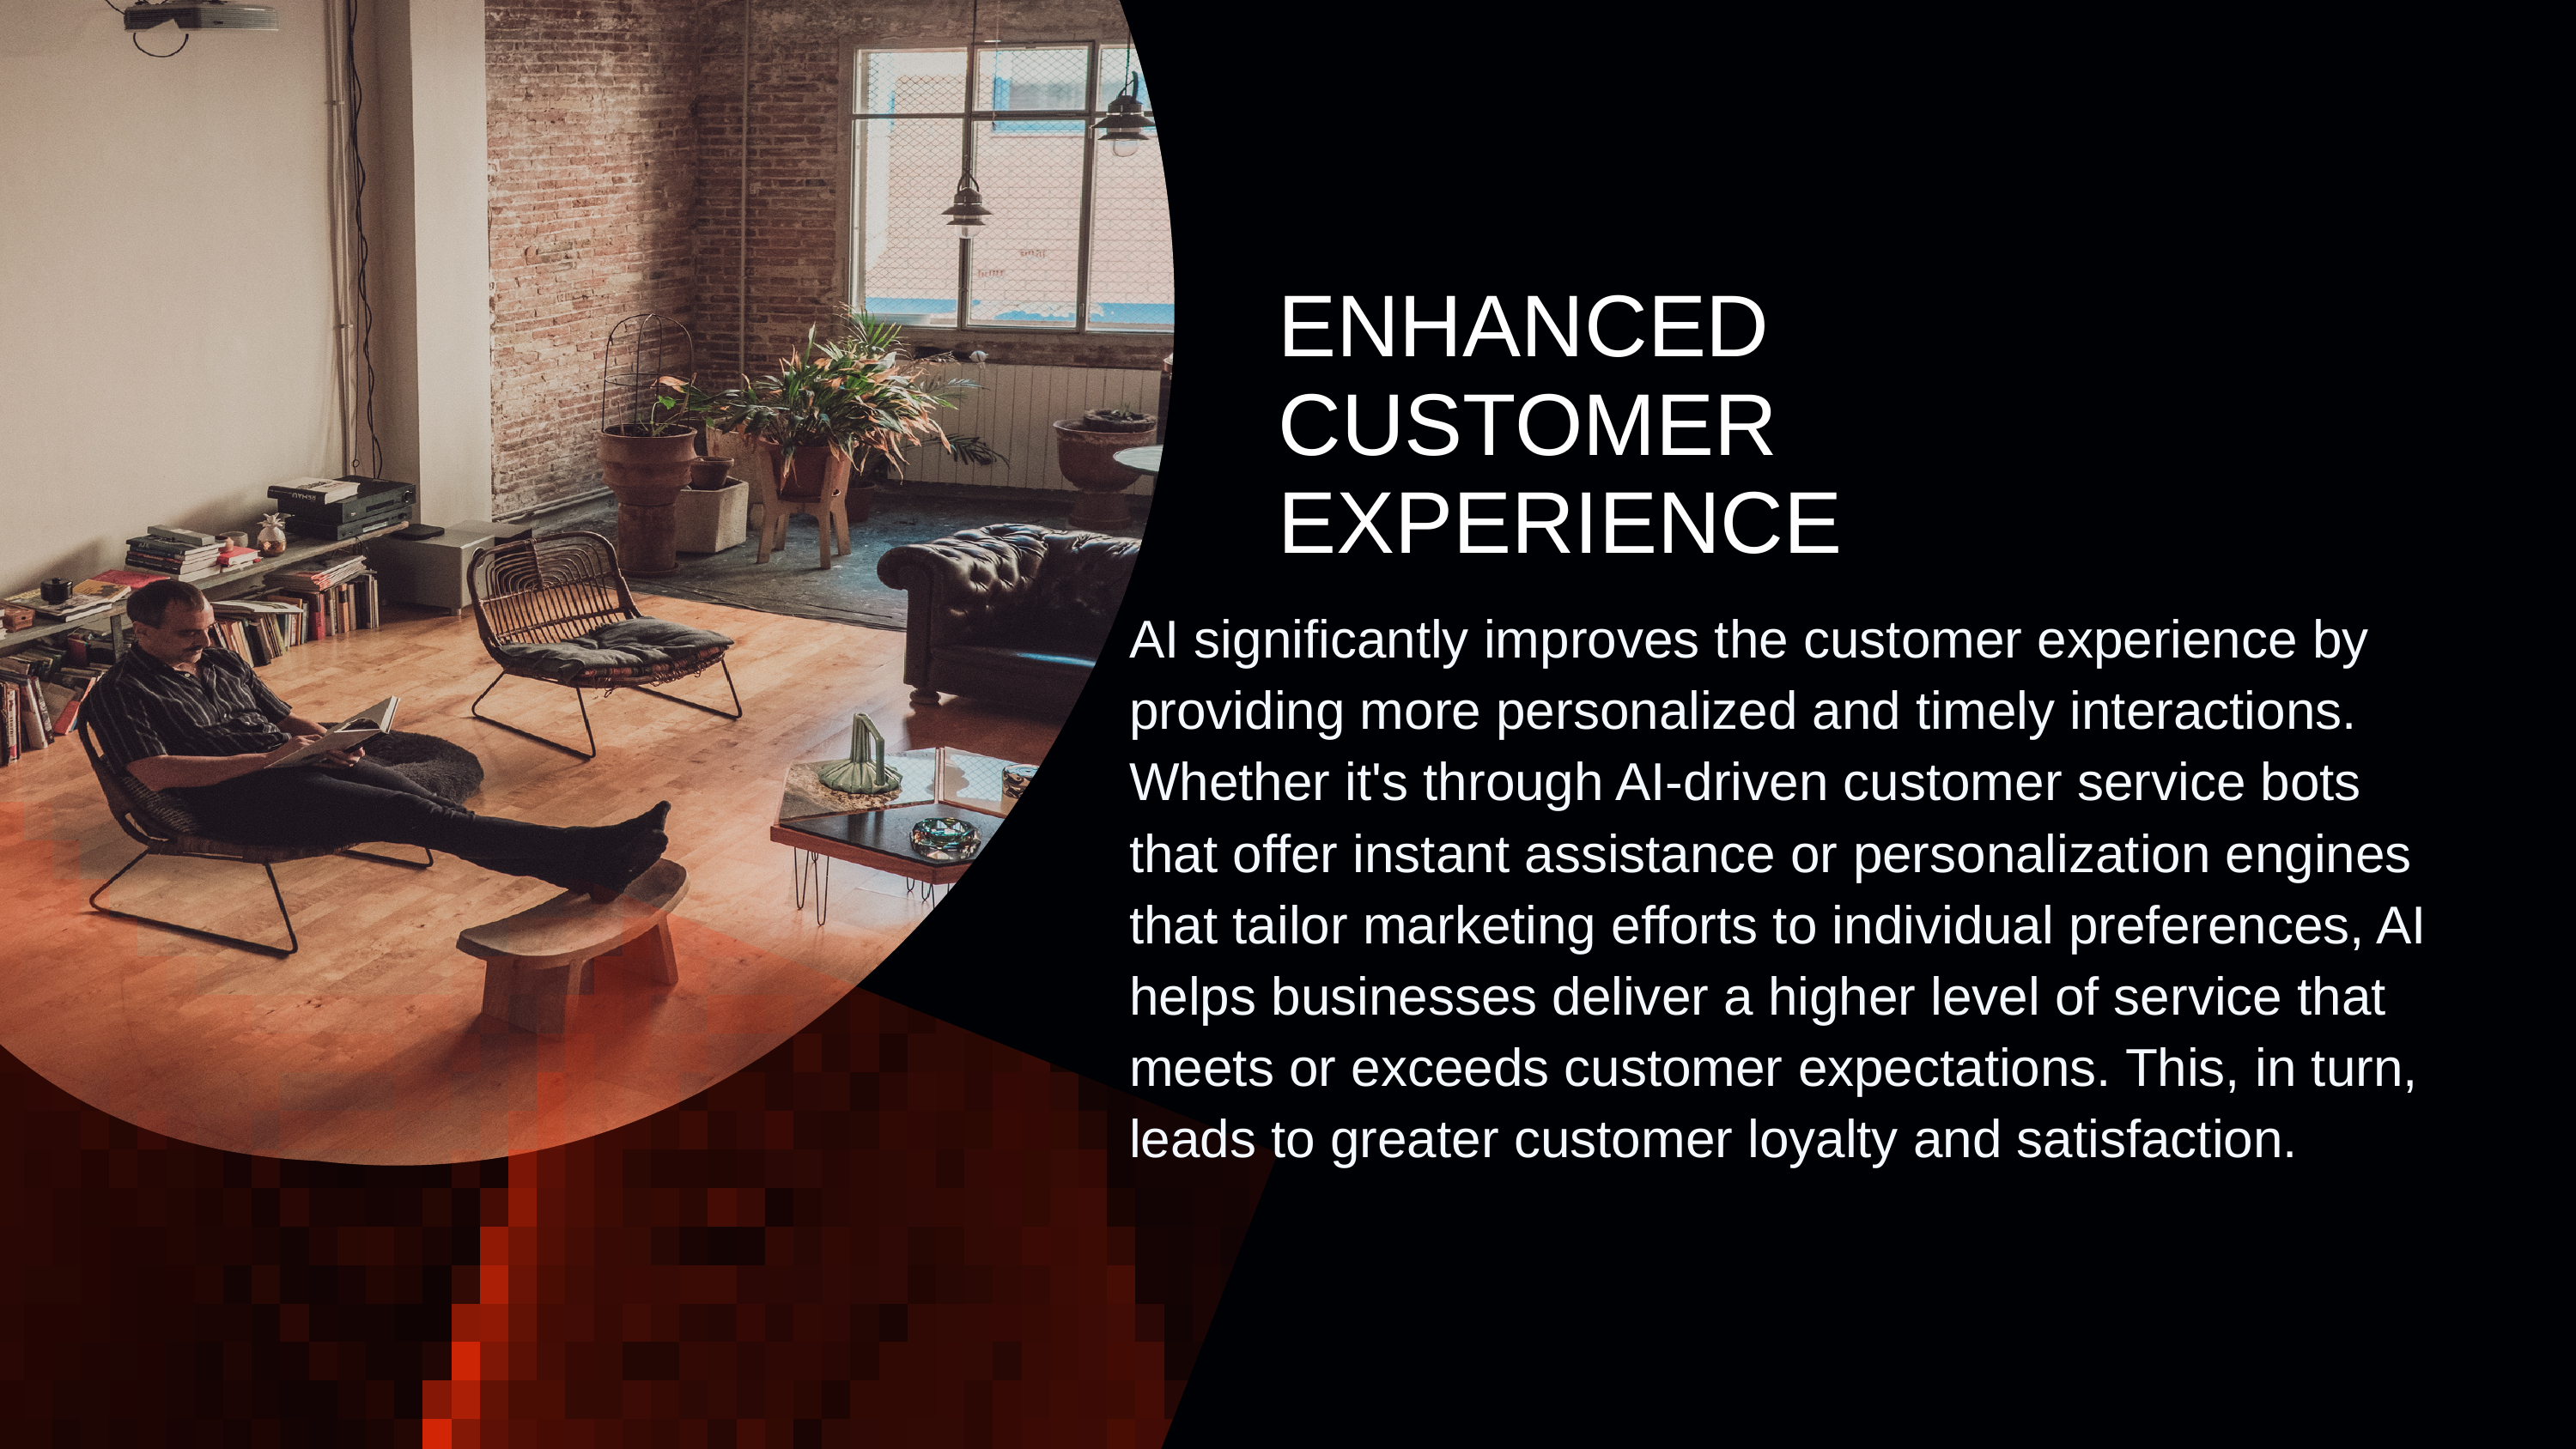

ENHANCED CUSTOMER EXPERIENCE
AI significantly improves the customer experience by providing more personalized and timely interactions. Whether it's through AI-driven customer service bots that offer instant assistance or personalization engines that tailor marketing efforts to individual preferences, AI helps businesses deliver a higher level of service that meets or exceeds customer expectations. This, in turn, leads to greater customer loyalty and satisfaction.